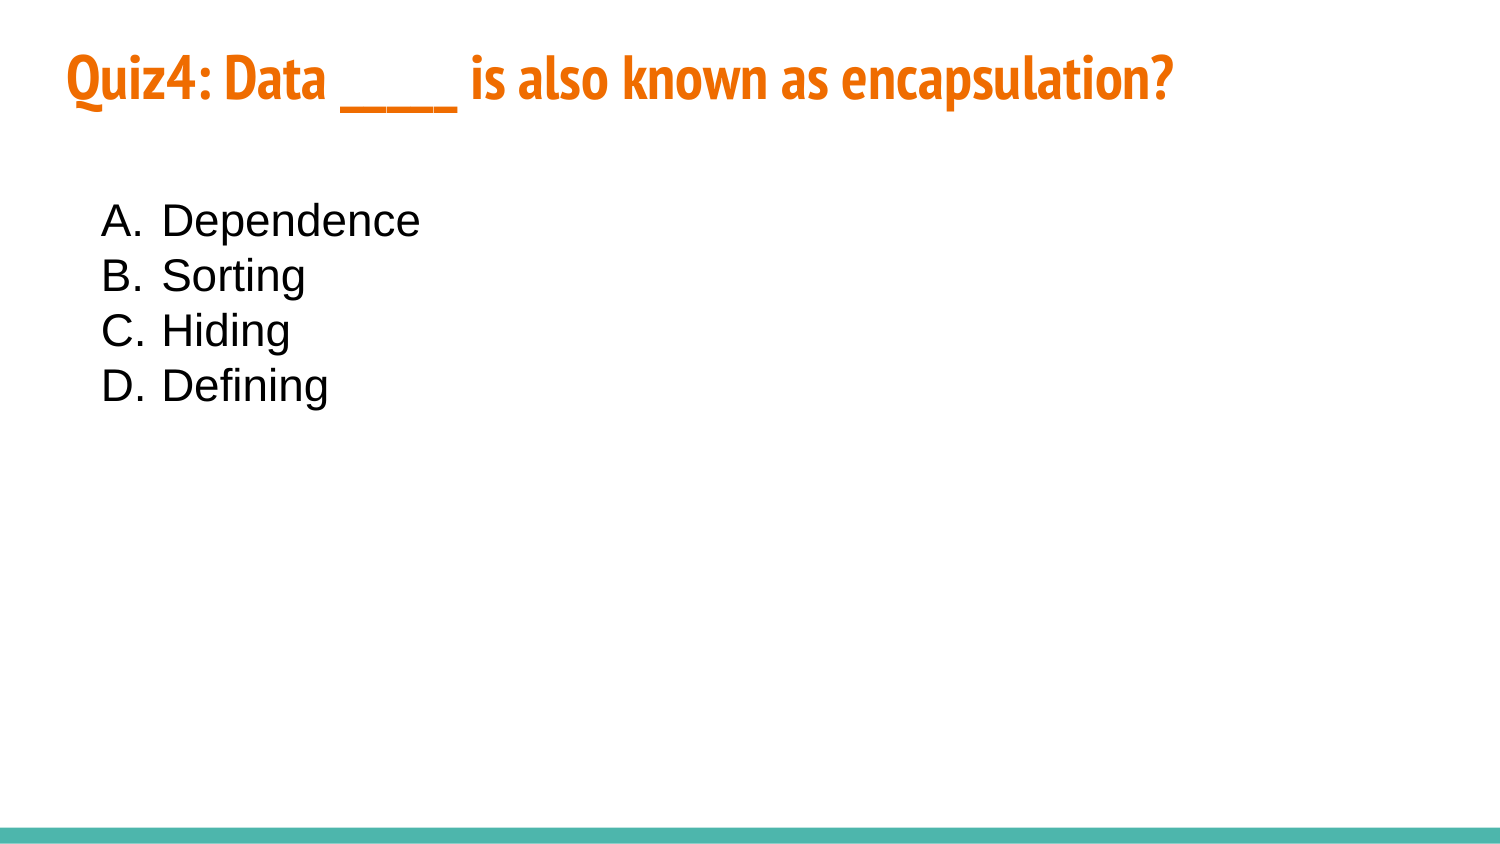

# Quiz4: Data _____ is also known as encapsulation?
Dependence
Sorting
Hiding
Defining